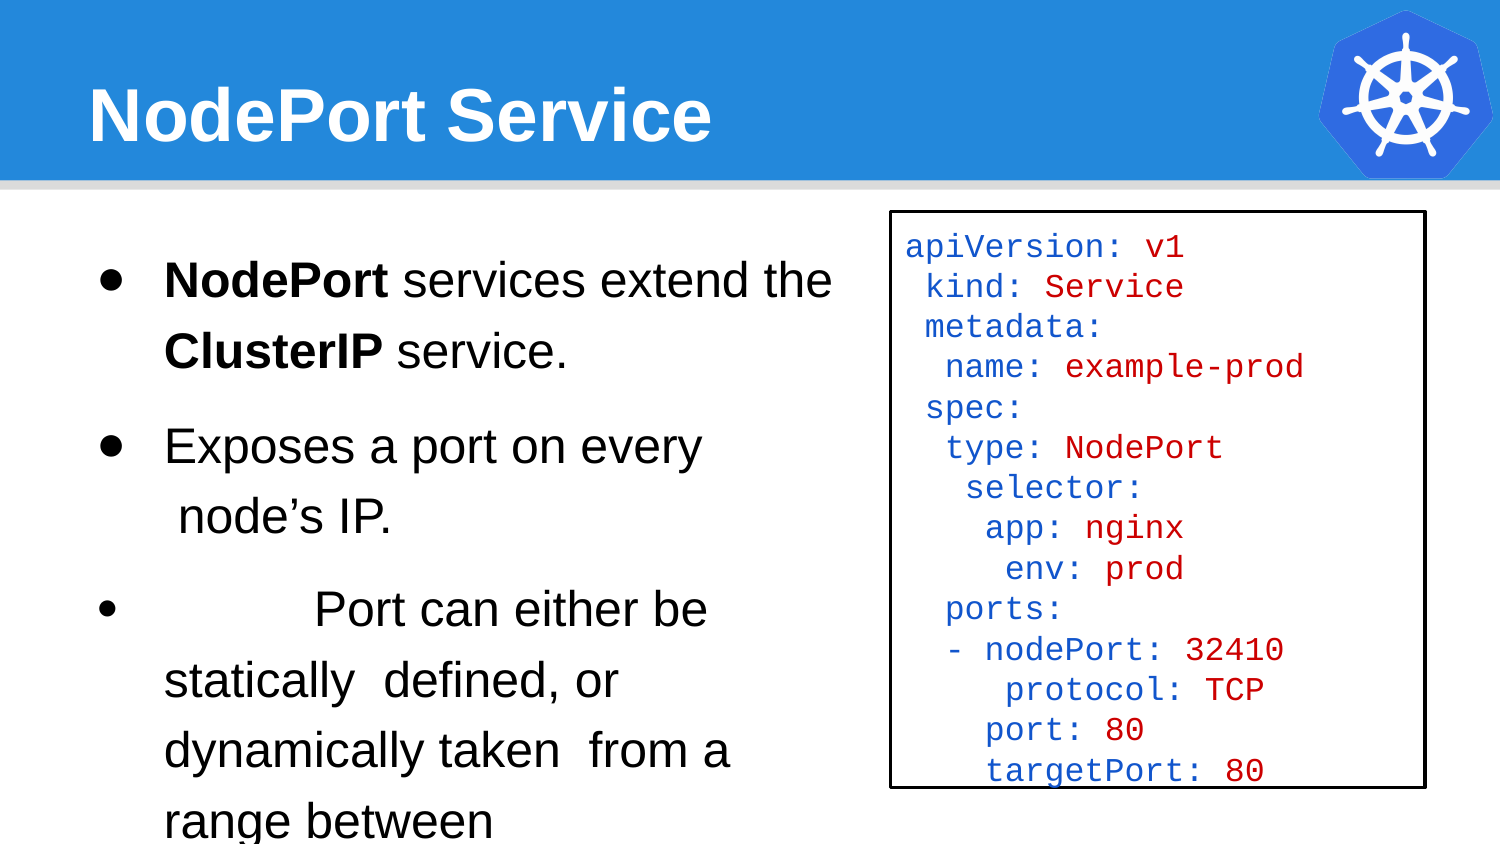

# NodePort Service
apiVersion: v1  kind: Service  metadata:
name: example-prod  spec:
type: NodePort  selector:
app: nginx  env: prod
ports:
- nodePort: 32410  protocol: TCP  port: 80
targetPort: 80
NodePort services extend the
ClusterIP service.
Exposes a port on every  node’s IP.
	Port can either be statically  defined, or dynamically taken  from a range between
30000-32767.